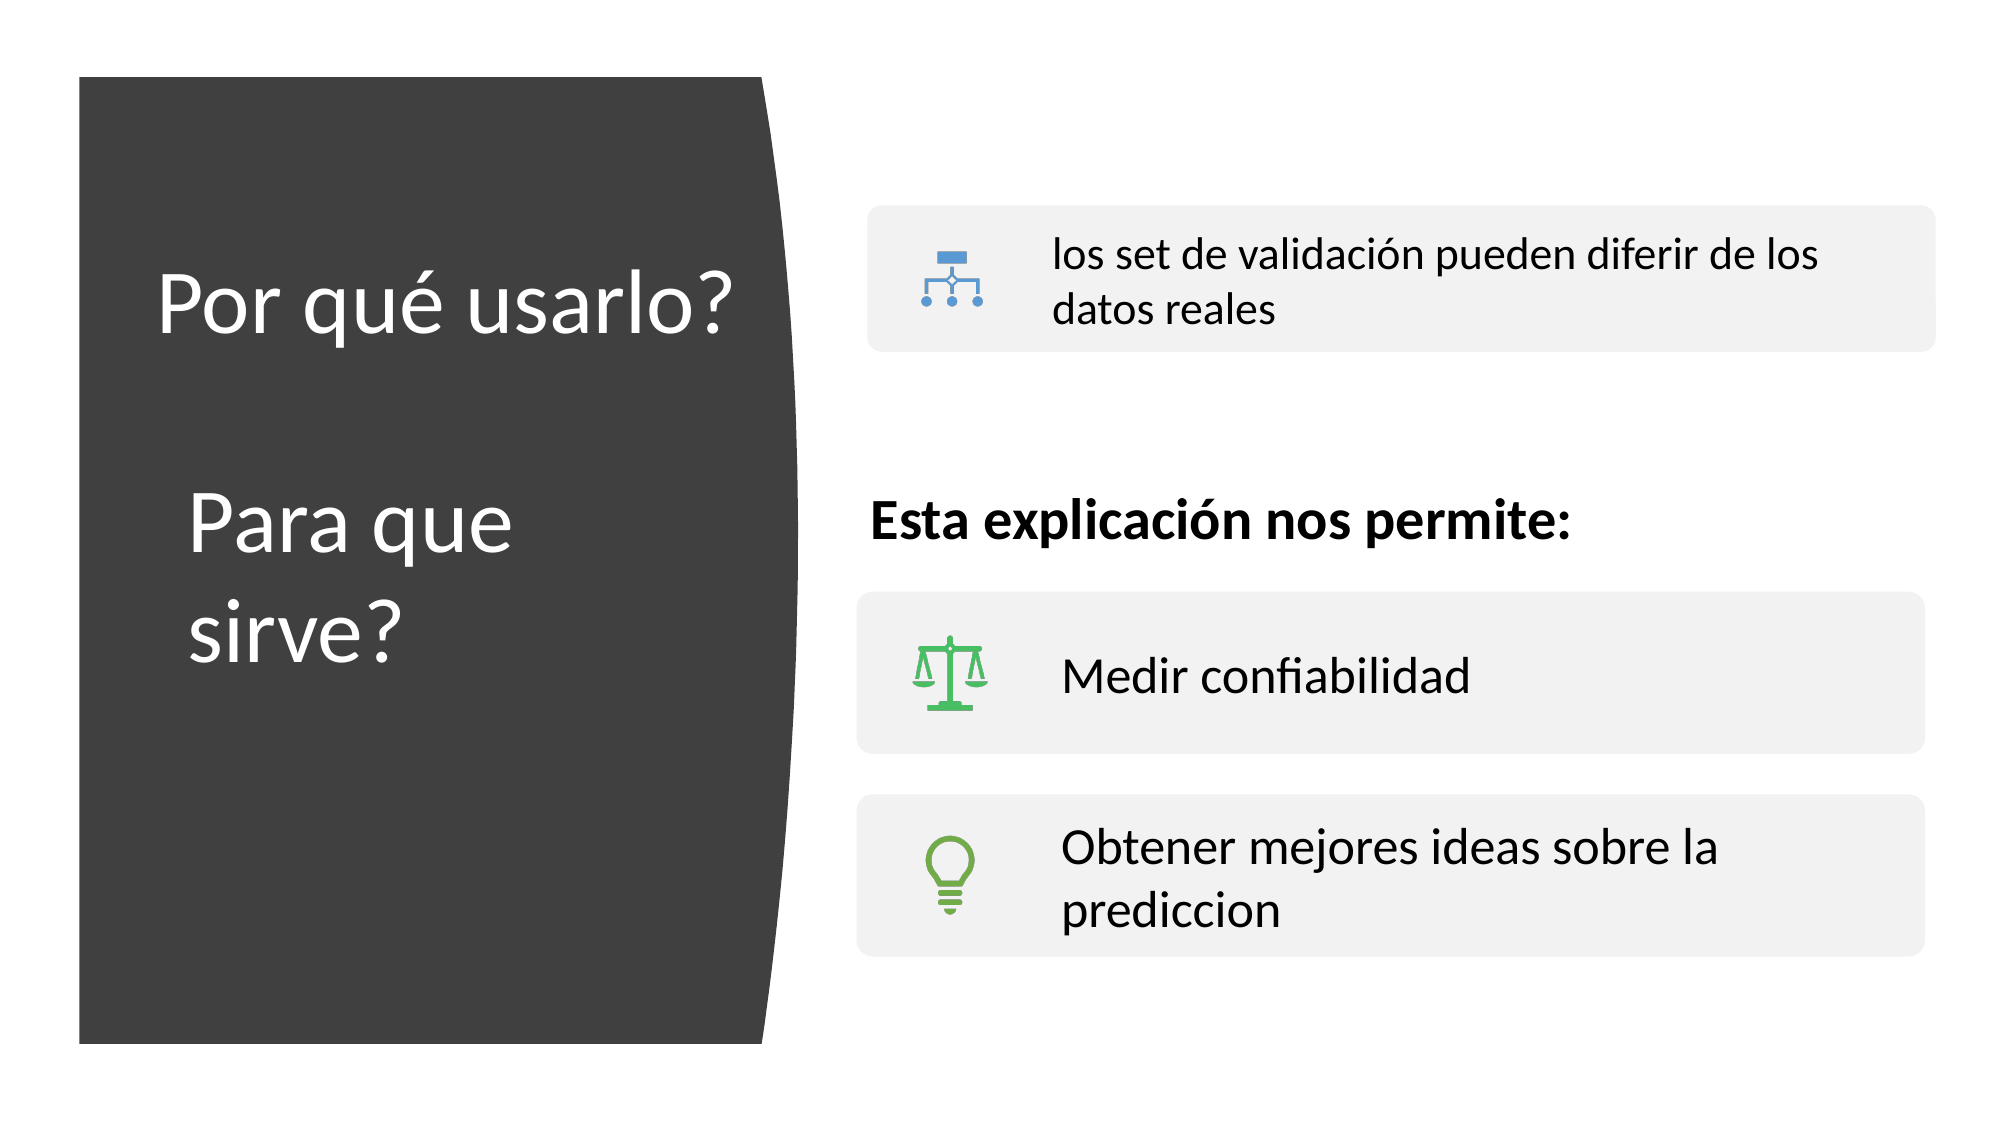

los set de validación pueden diferir de los datos reales

# Por qué usarlo?
Para que sirve?
Esta explicación nos permite:
Medir confiabilidad
Obtener mejores ideas sobre la prediccion